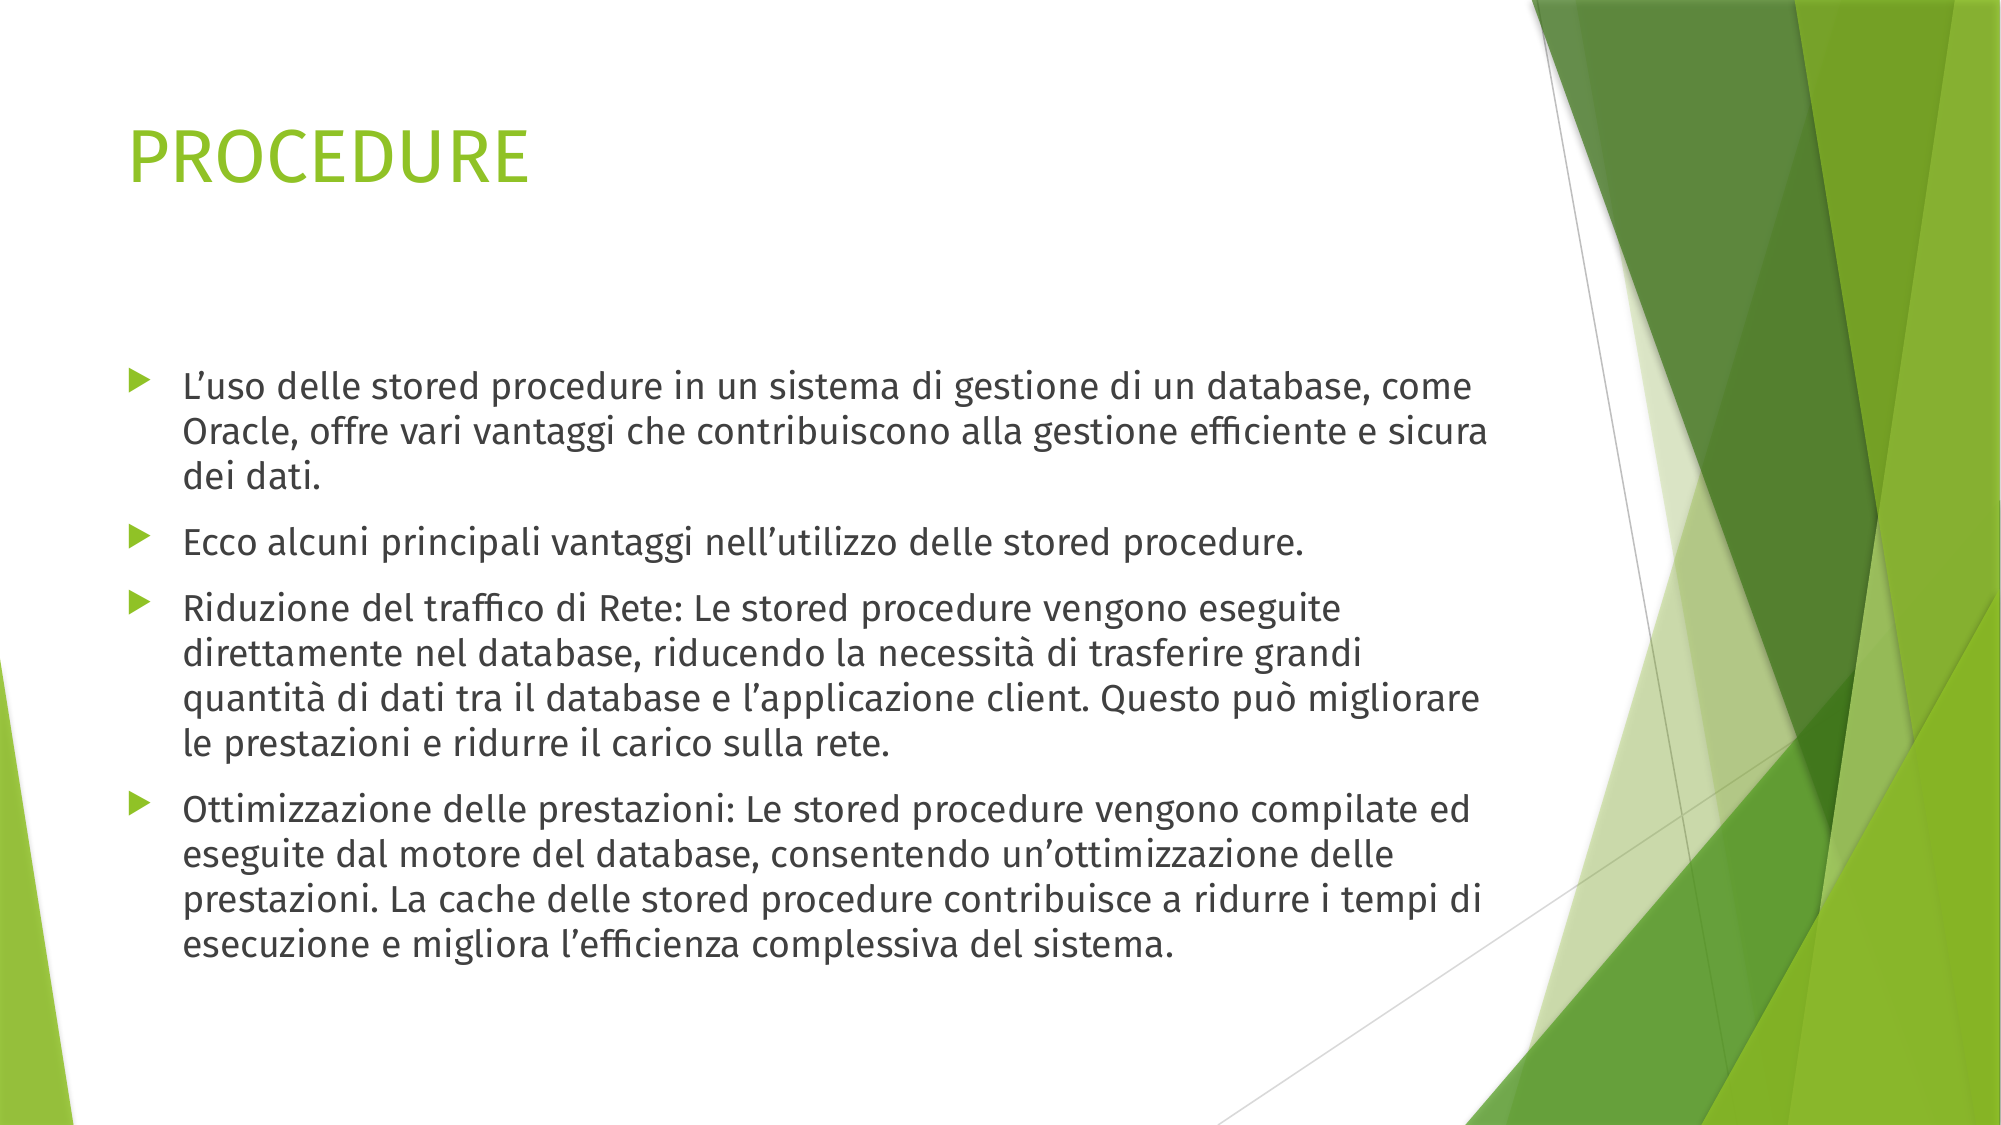

# PROCEDURE
L’uso delle stored procedure in un sistema di gestione di un database, come Oracle, offre vari vantaggi che contribuiscono alla gestione efficiente e sicura dei dati.
Ecco alcuni principali vantaggi nell’utilizzo delle stored procedure.
Riduzione del traffico di Rete: Le stored procedure vengono eseguite direttamente nel database, riducendo la necessità di trasferire grandi quantità di dati tra il database e l’applicazione client. Questo può migliorare le prestazioni e ridurre il carico sulla rete.
Ottimizzazione delle prestazioni: Le stored procedure vengono compilate ed eseguite dal motore del database, consentendo un’ottimizzazione delle prestazioni. La cache delle stored procedure contribuisce a ridurre i tempi di esecuzione e migliora l’efficienza complessiva del sistema.